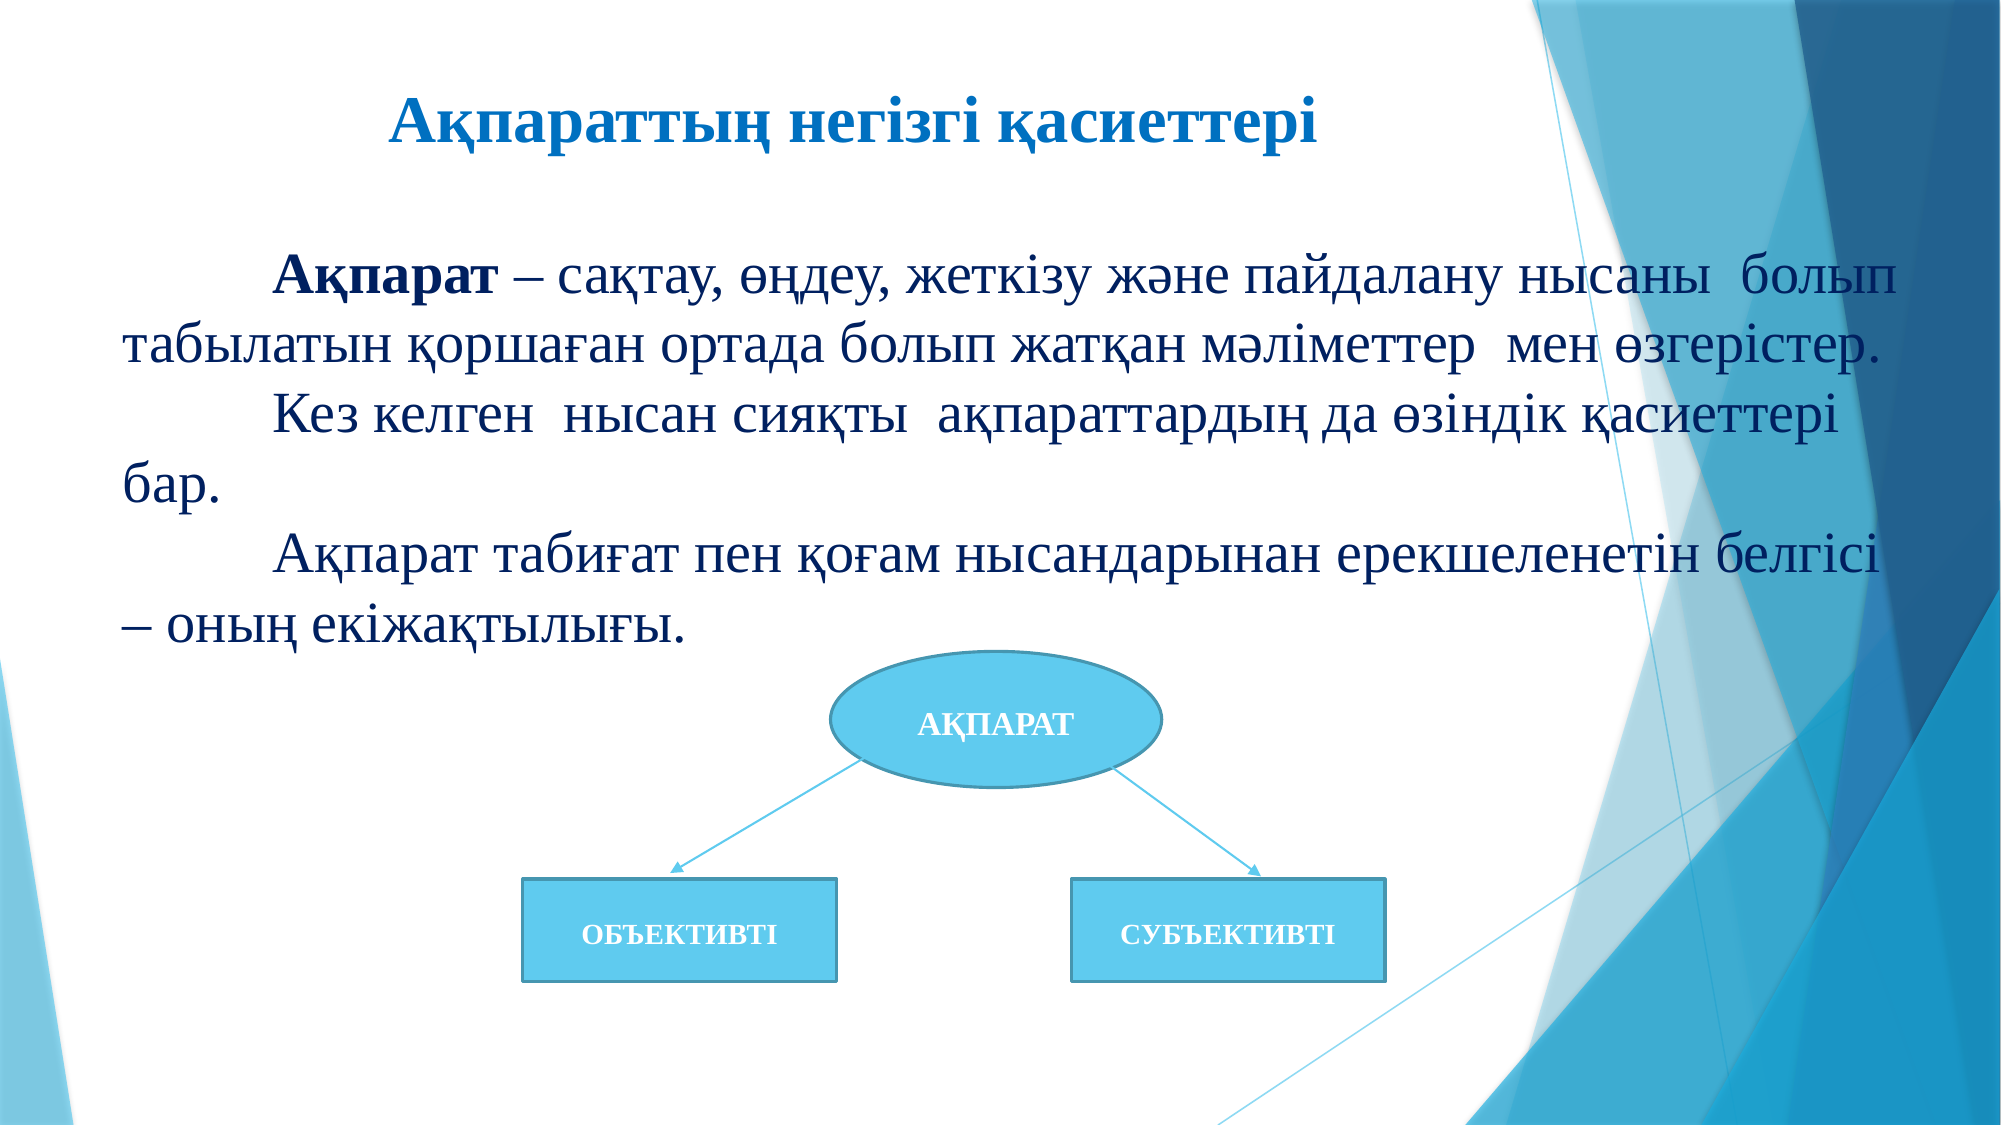

# Ақпараттың негізгі қасиеттері
	Ақпарат – сақтау, өңдеу, жеткізу және пайдалану нысаны  болып табылатын қоршаған ортада болып жатқан мәліметтер  мен өзгерістер.
	Кез келген  нысан сияқты  ақпараттардың да өзіндік қасиеттері бар.
	Ақпарат табиғат пен қоғам нысандарынан ерекшеленетін белгісі – оның екіжақтылығы.

АҚПАРАТ
ОБЪЕКТИВТІ
СУБЪЕКТИВТІ